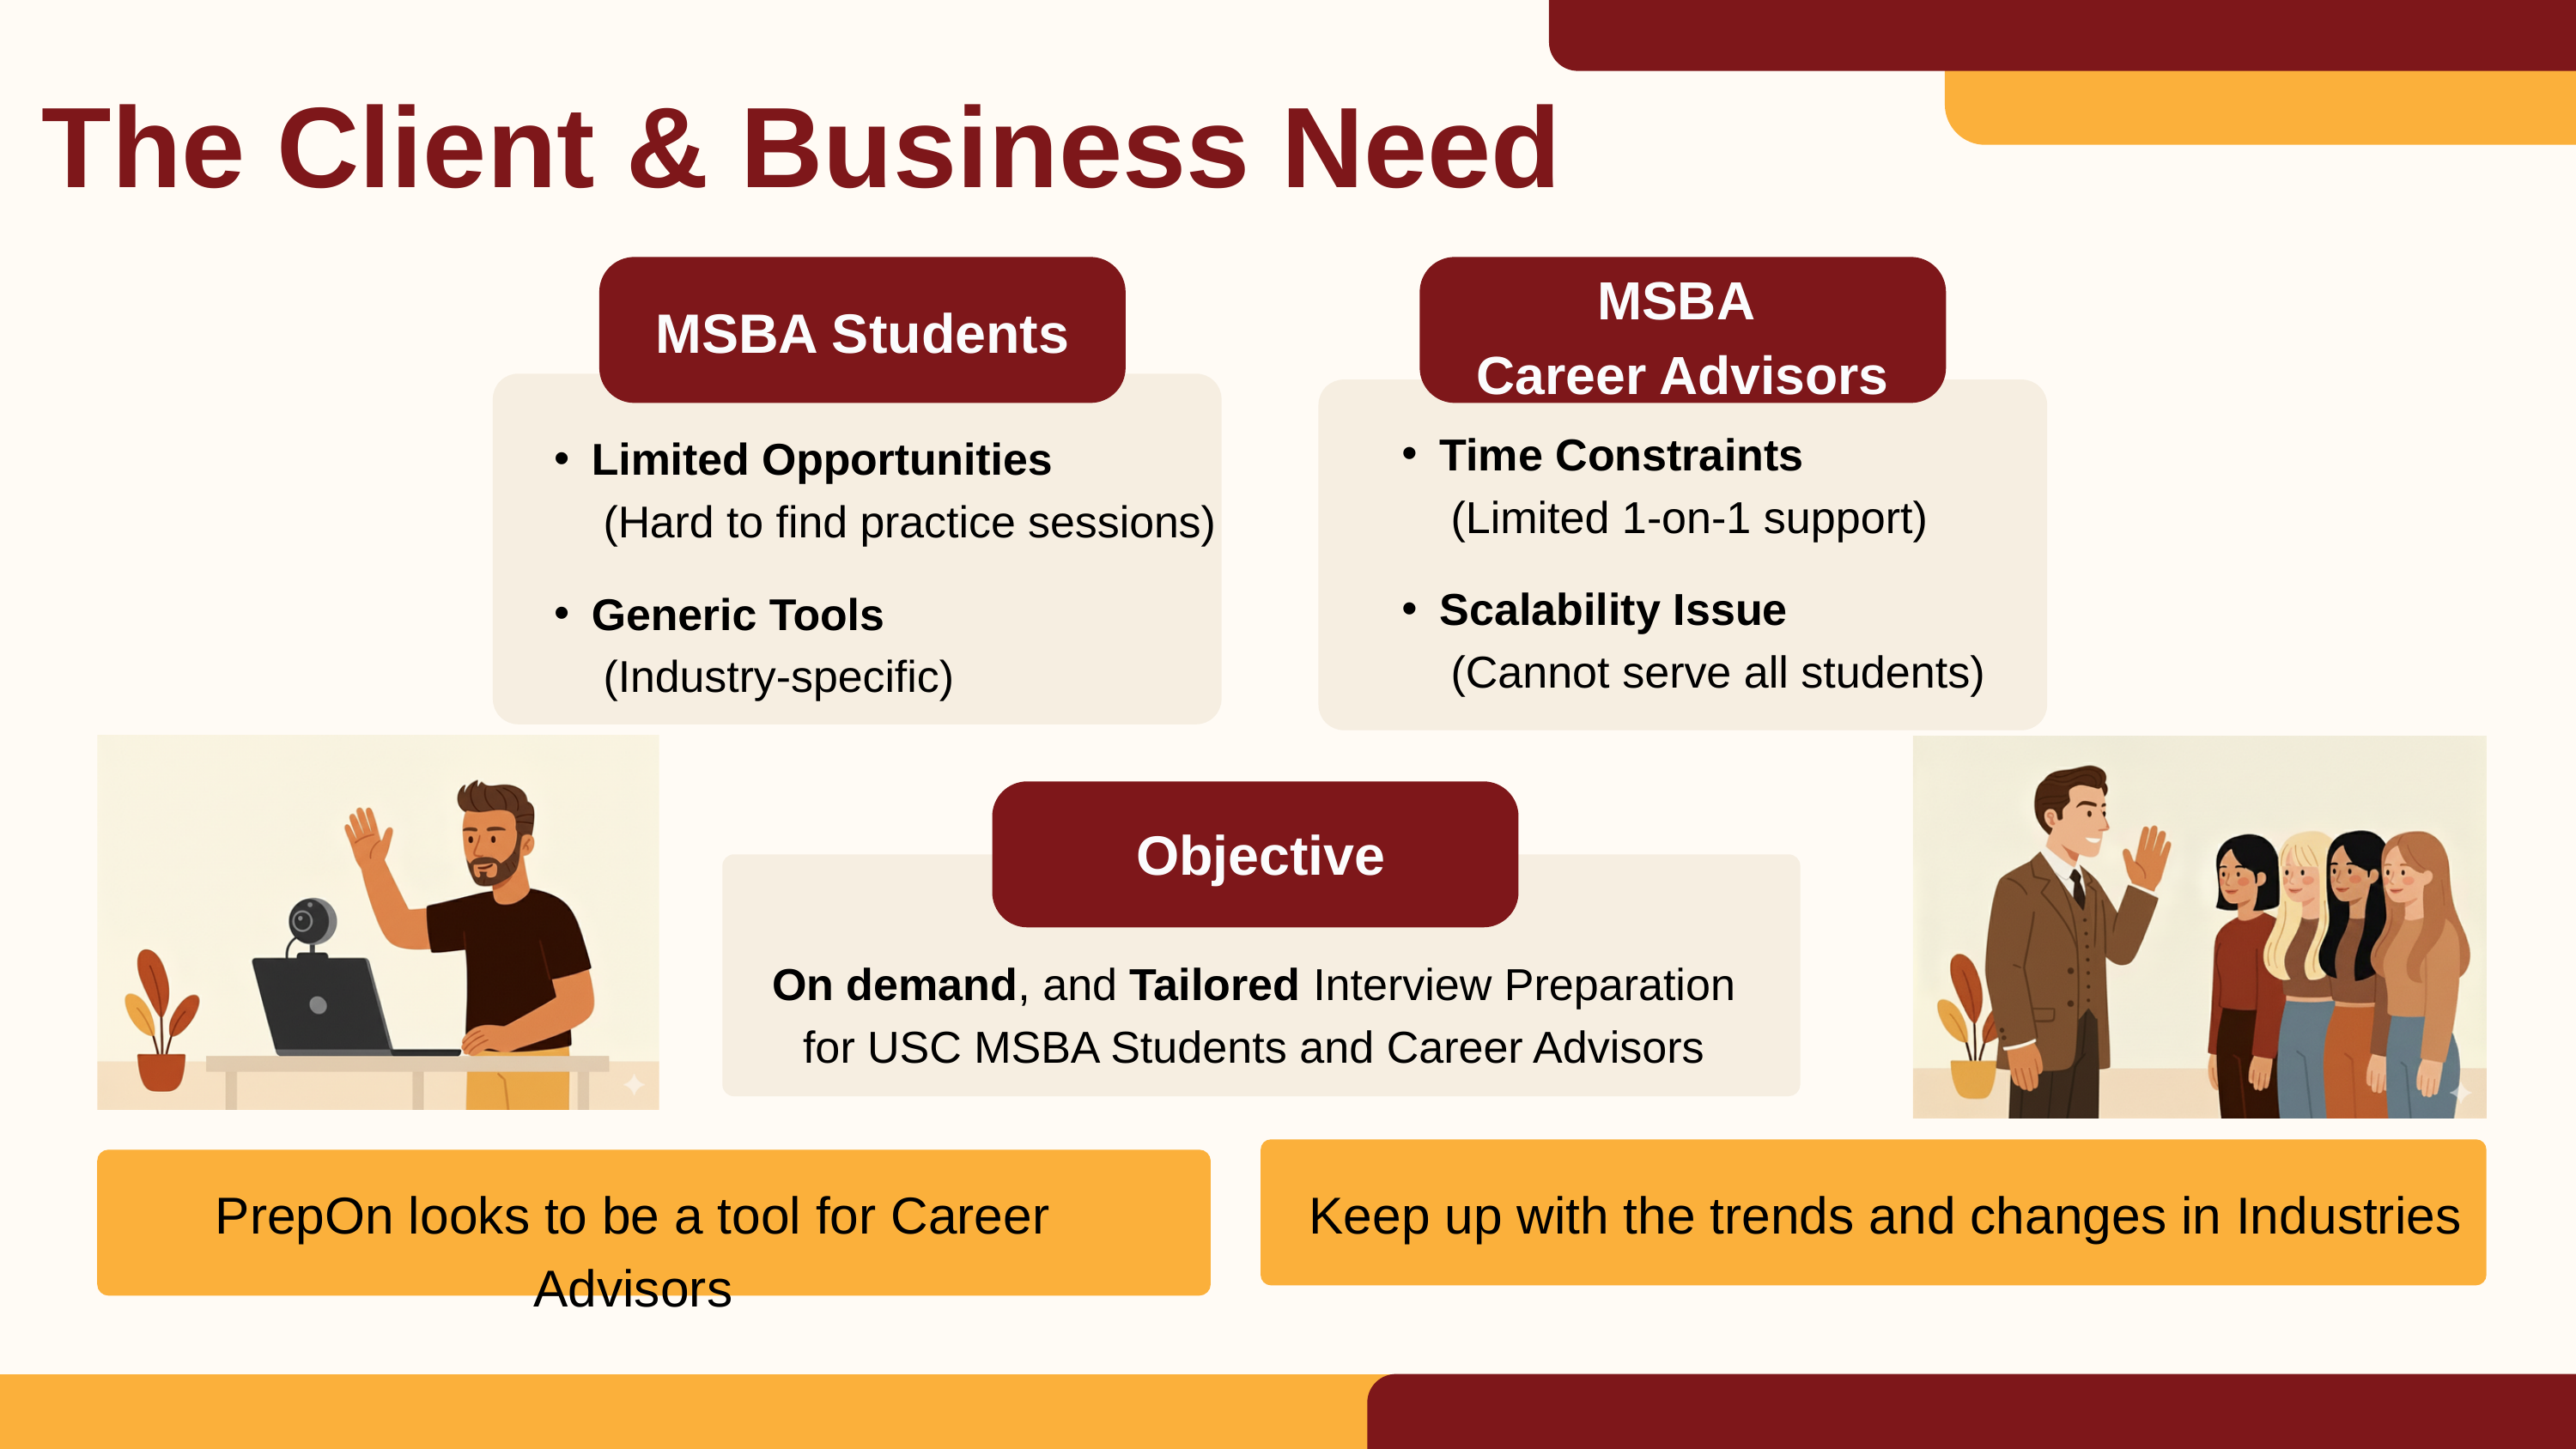

The Client & Business Need
MSBA
Career Advisors

MSBA Students

Time Constraints
       (Limited 1-on-1 support)

Scalability Issue
       (Cannot serve all students)

Limited Opportunities
       (Hard to find practice sessions)

Generic Tools
       (Industry-specific)

Objective

On demand, and Tailored Interview Preparation for USC MSBA Students and Career Advisors

PrepOn looks to be a tool for Career Advisors
Keep up with the trends and changes in Industries